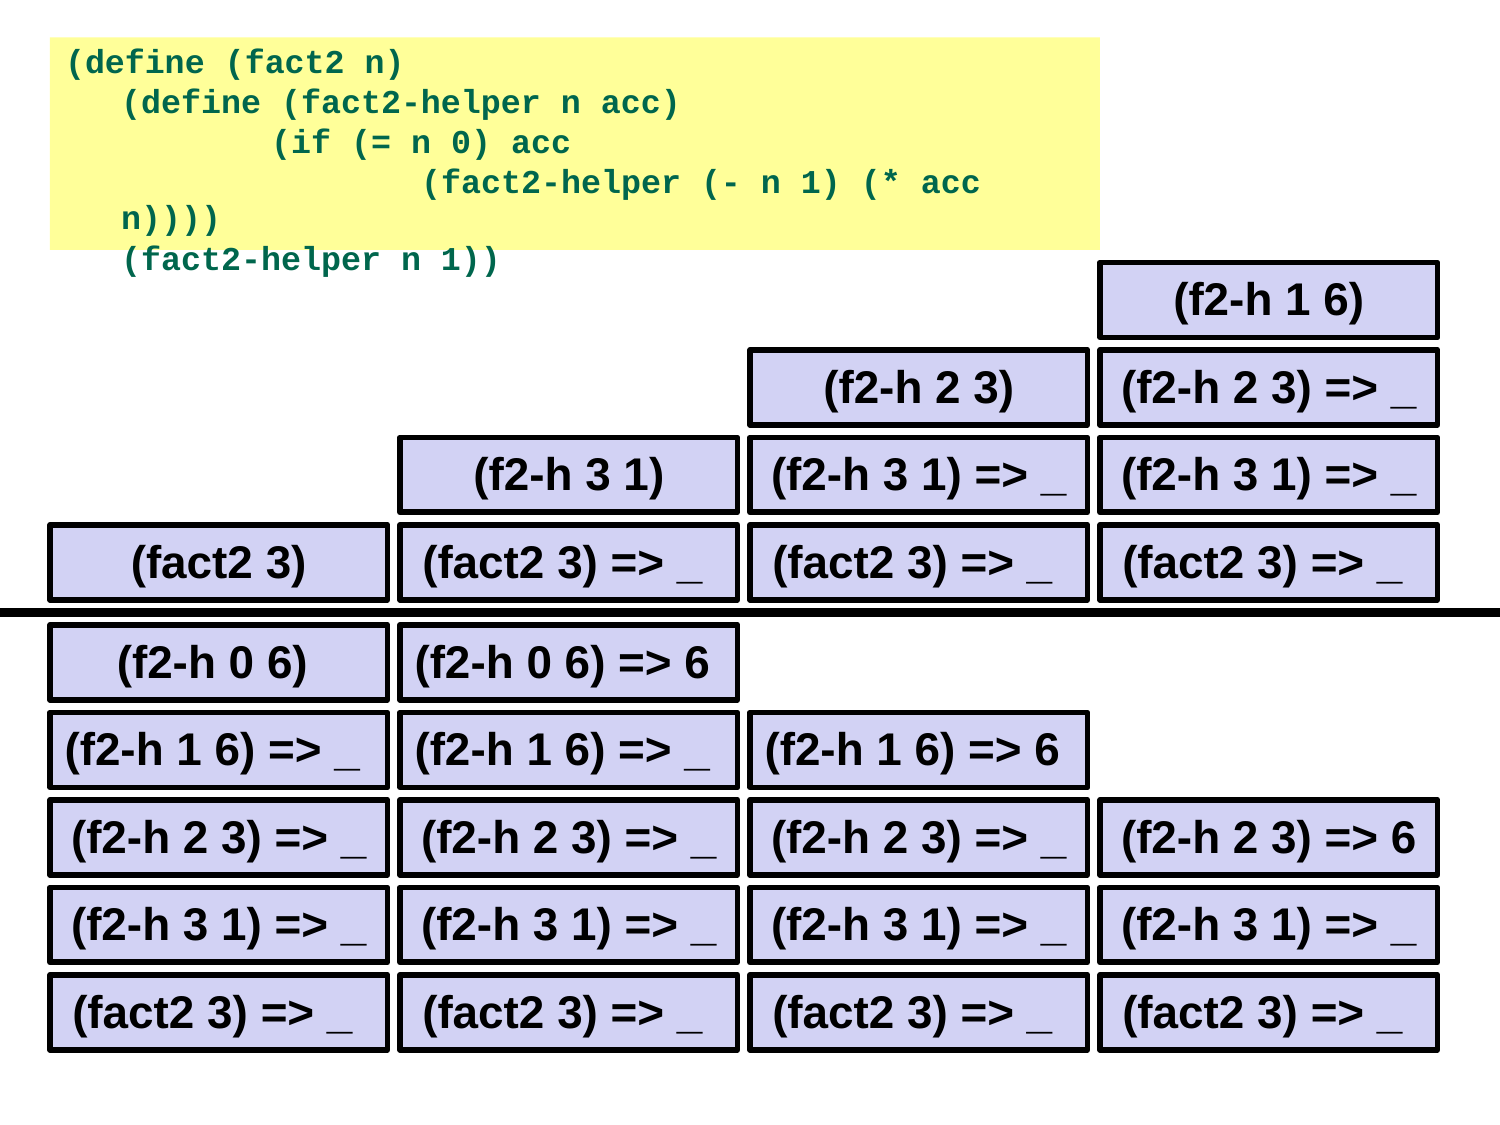

(define (fact2 n)
	(define (fact2-helper n acc)
		(if (= n 0) acc
			(fact2-helper (- n 1) (* acc n))))
	(fact2-helper n 1))
(f2-h 1 6)
(f2-h 2 3)
(f2-h 2 3) => _
(f2-h 3 1)
(f2-h 3 1) => _
(f2-h 3 1) => _
(fact2 3)
(fact2 3) => _
(fact2 3) => _
(fact2 3) => _
(f2-h 0 6)
(f2-h 0 6) => 6
(f2-h 1 6) => _
(f2-h 1 6) => _
(f2-h 1 6) => 6
(f2-h 2 3) => _
(f2-h 2 3) => _
(f2-h 2 3) => _
(f2-h 2 3) => 6
(f2-h 3 1) => _
(f2-h 3 1) => _
(f2-h 3 1) => _
(f2-h 3 1) => _
(fact2 3) => _
(fact2 3) => _
(fact2 3) => _
(fact2 3) => _